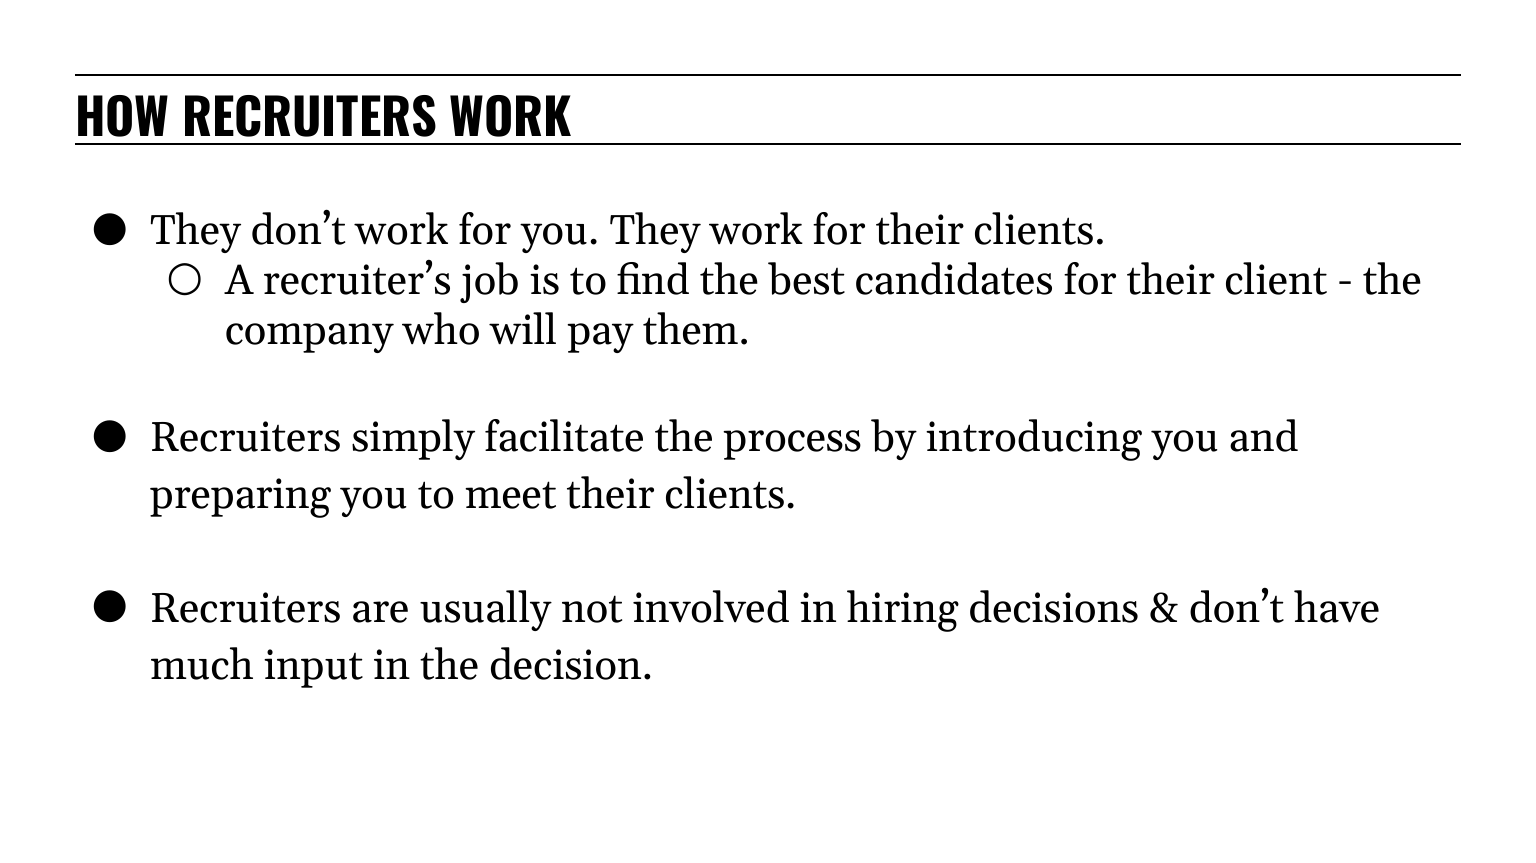

HOW RECRUITERS WORK

They don’t work for you. They work for their clients.
A recruiter’s job is to find the best candidates for their client - the company who will pay them.
Recruiters simply facilitate the process by introducing you and preparing you to meet their clients.
Recruiters are usually not involved in hiring decisions & don’t have much input in the decision.